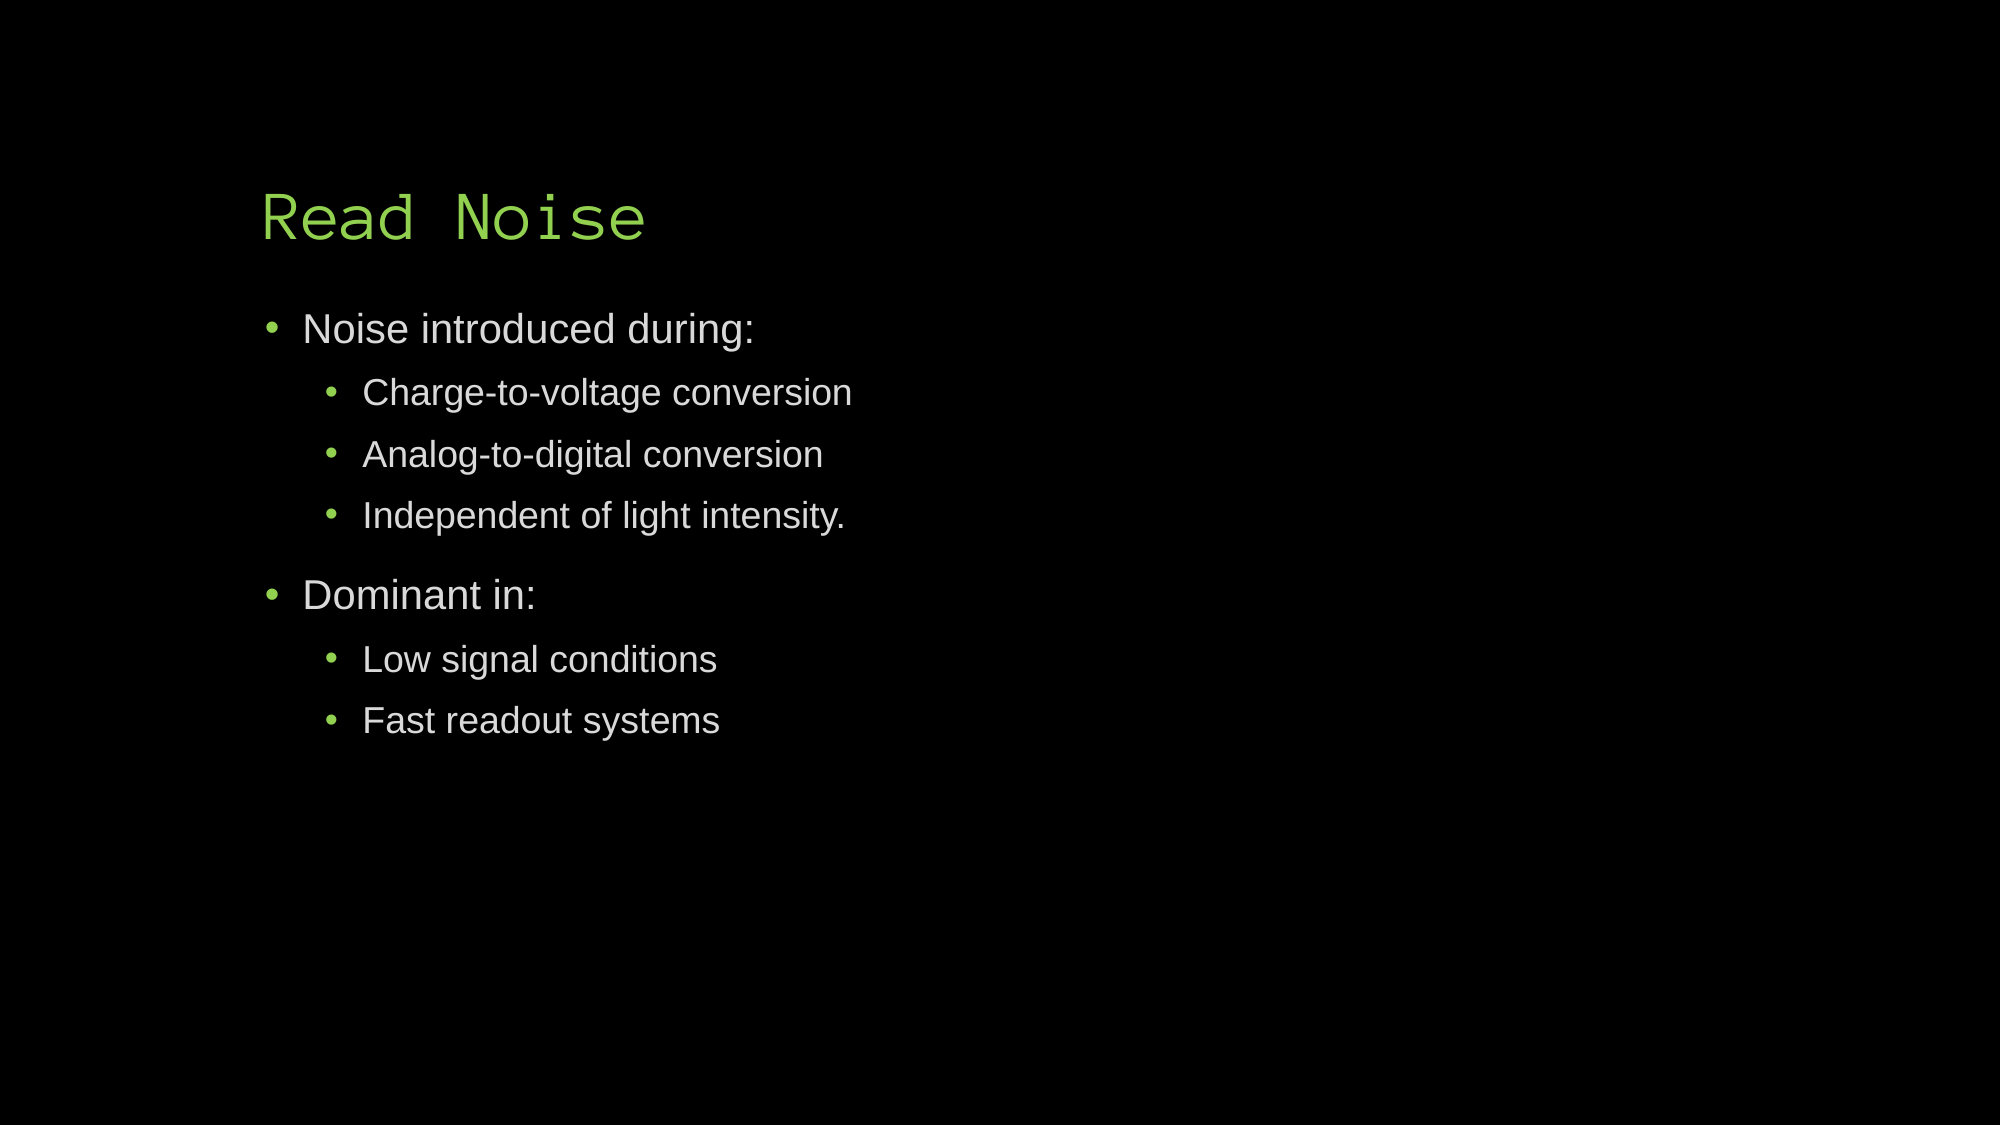

# Read Noise
Noise introduced during:
Charge-to-voltage conversion
Analog-to-digital conversion
Independent of light intensity.
Dominant in:
Low signal conditions
Fast readout systems